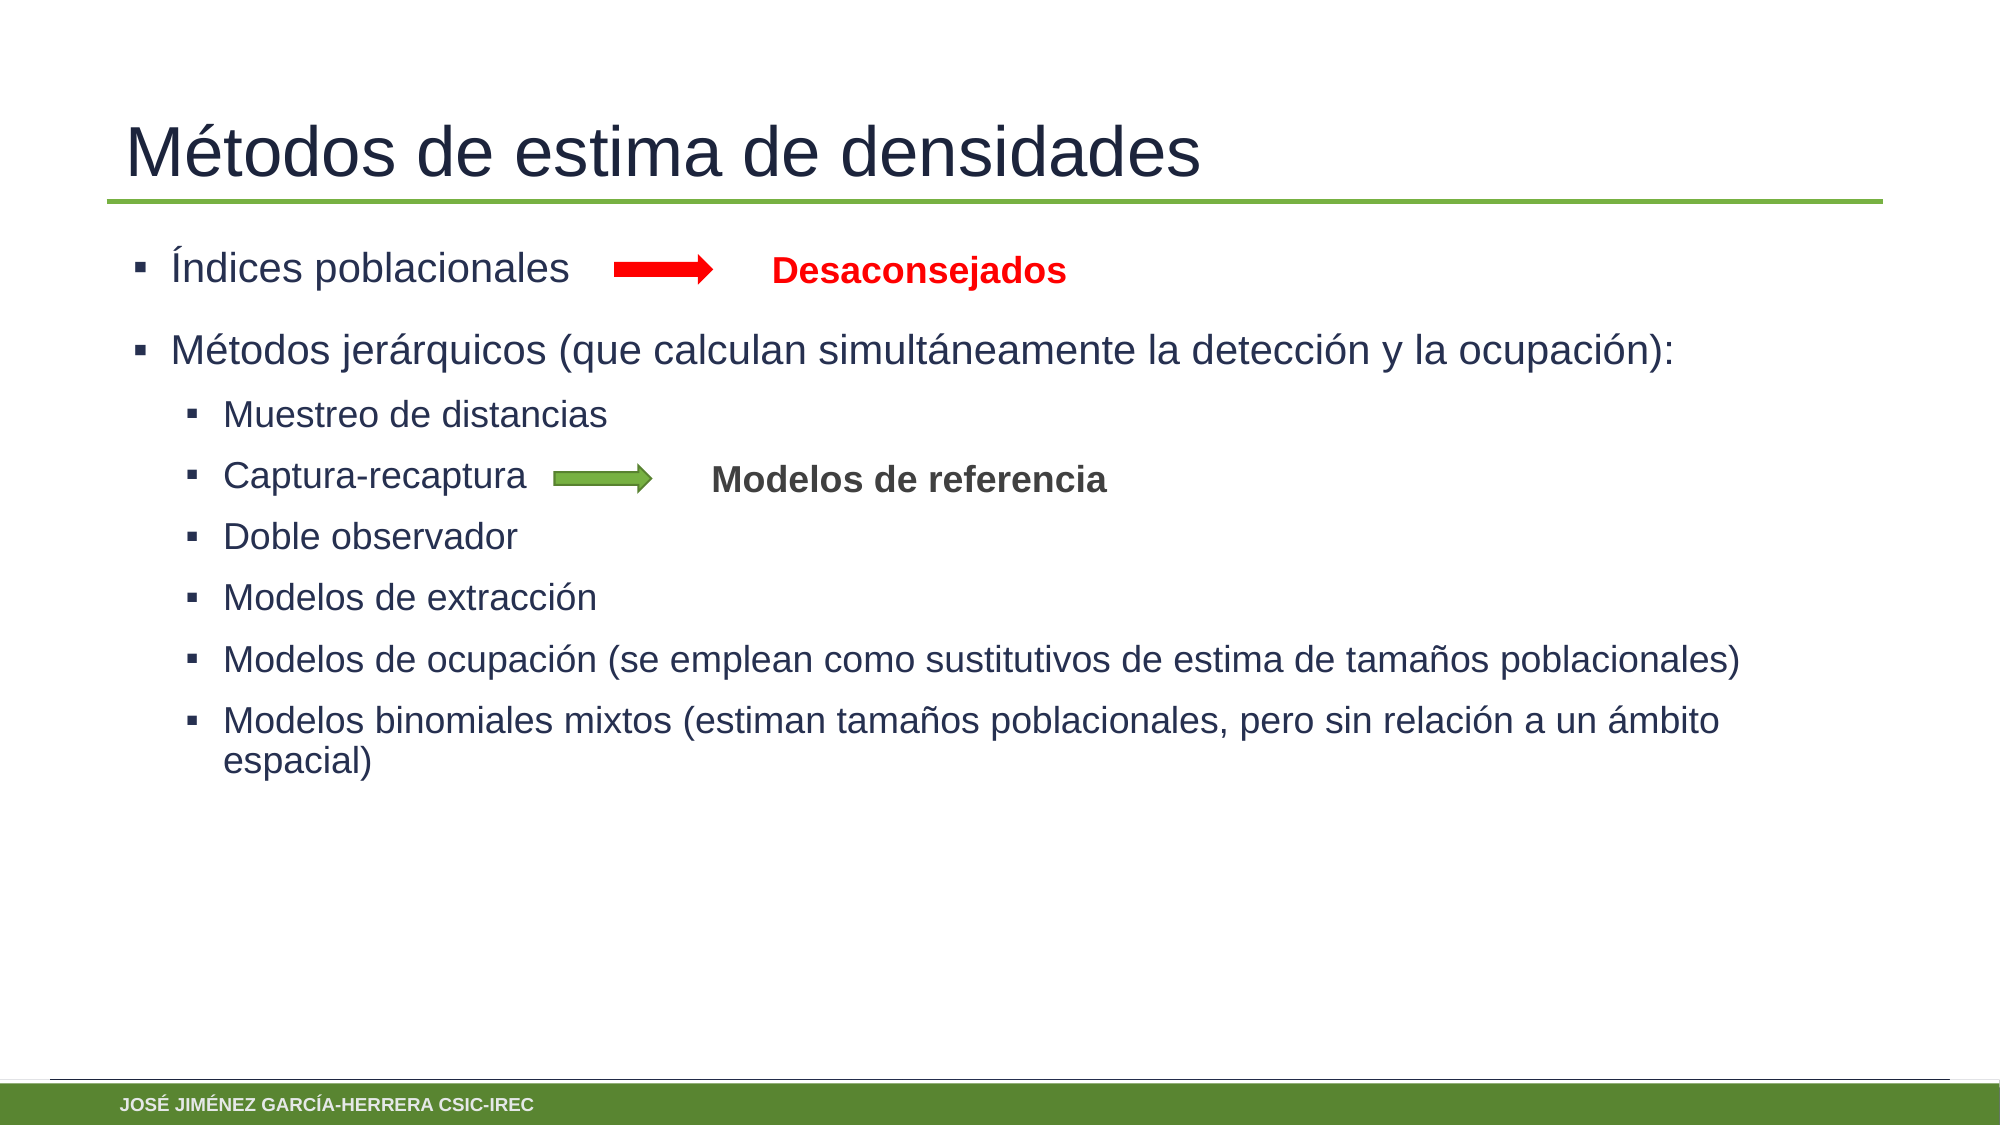

# Métodos de estima de densidades
Índices poblacionales
Métodos jerárquicos (que calculan simultáneamente la detección y la ocupación):
Muestreo de distancias
Captura-recaptura
Doble observador
Modelos de extracción
Modelos de ocupación (se emplean como sustitutivos de estima de tamaños poblacionales)
Modelos binomiales mixtos (estiman tamaños poblacionales, pero sin relación a un ámbito espacial)

Desaconsejados

Modelos de referencia

José Jiménez García-herrera CSIC-IREC